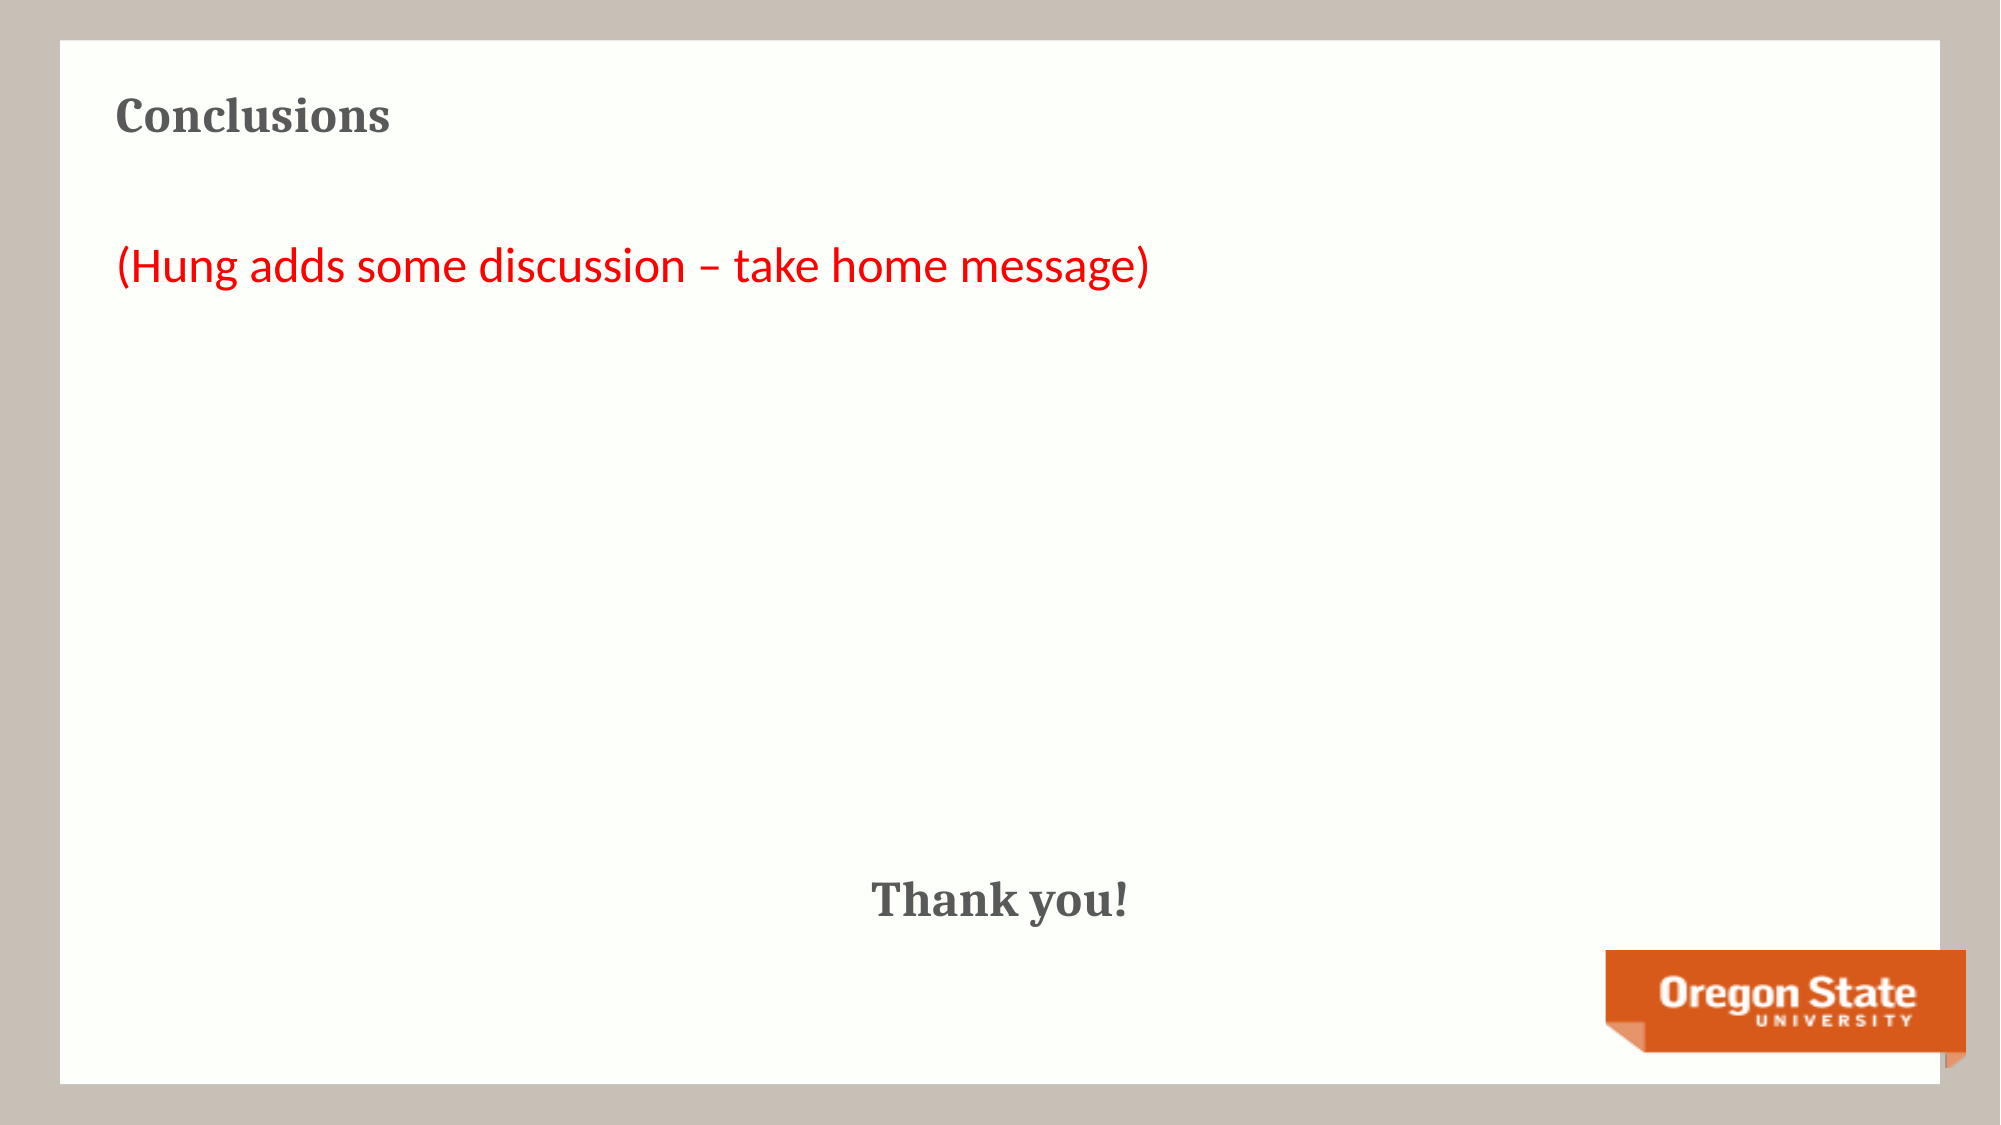

# Conclusions
(Hung adds some discussion – take home message)
Thank you!